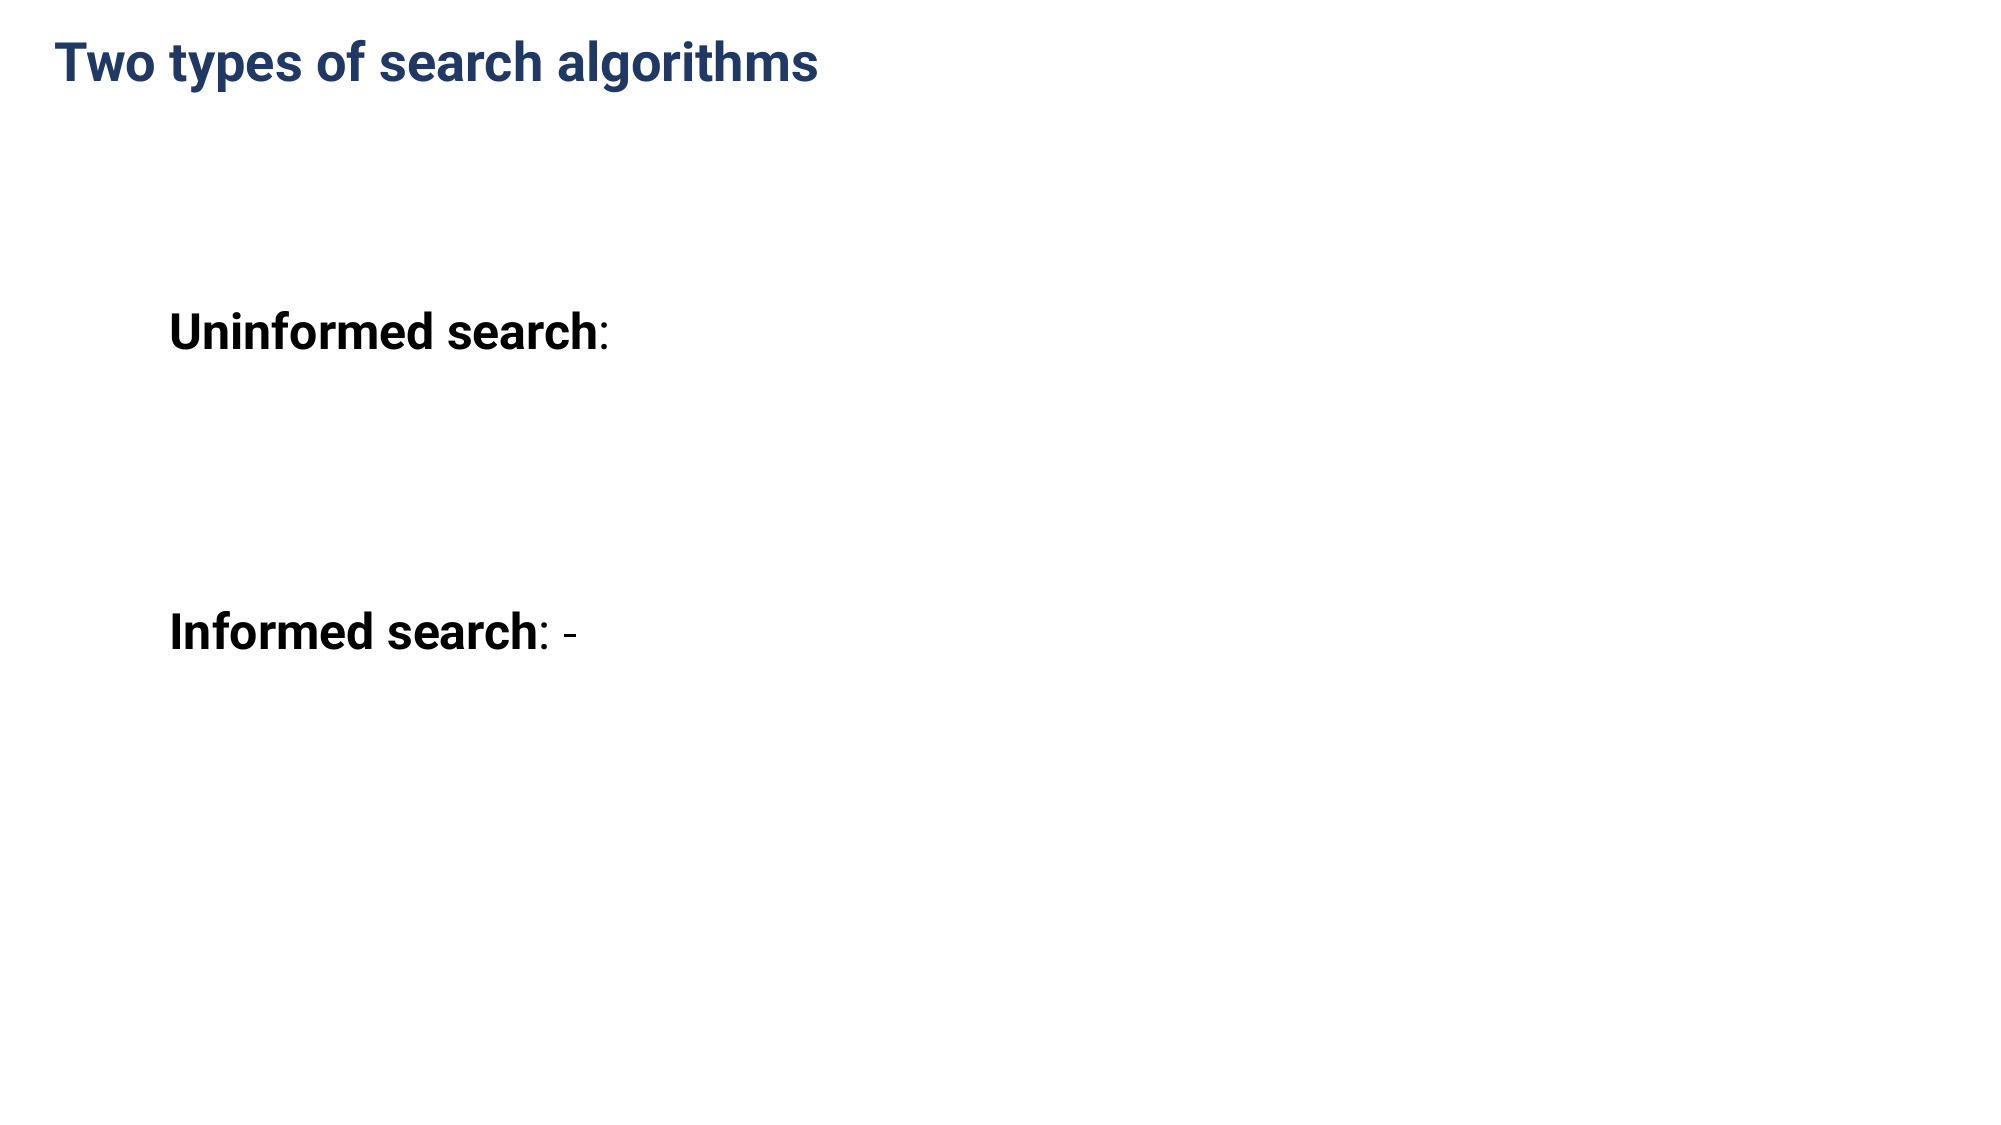

Two types of search algorithms
Uninformed search:

Informed search: